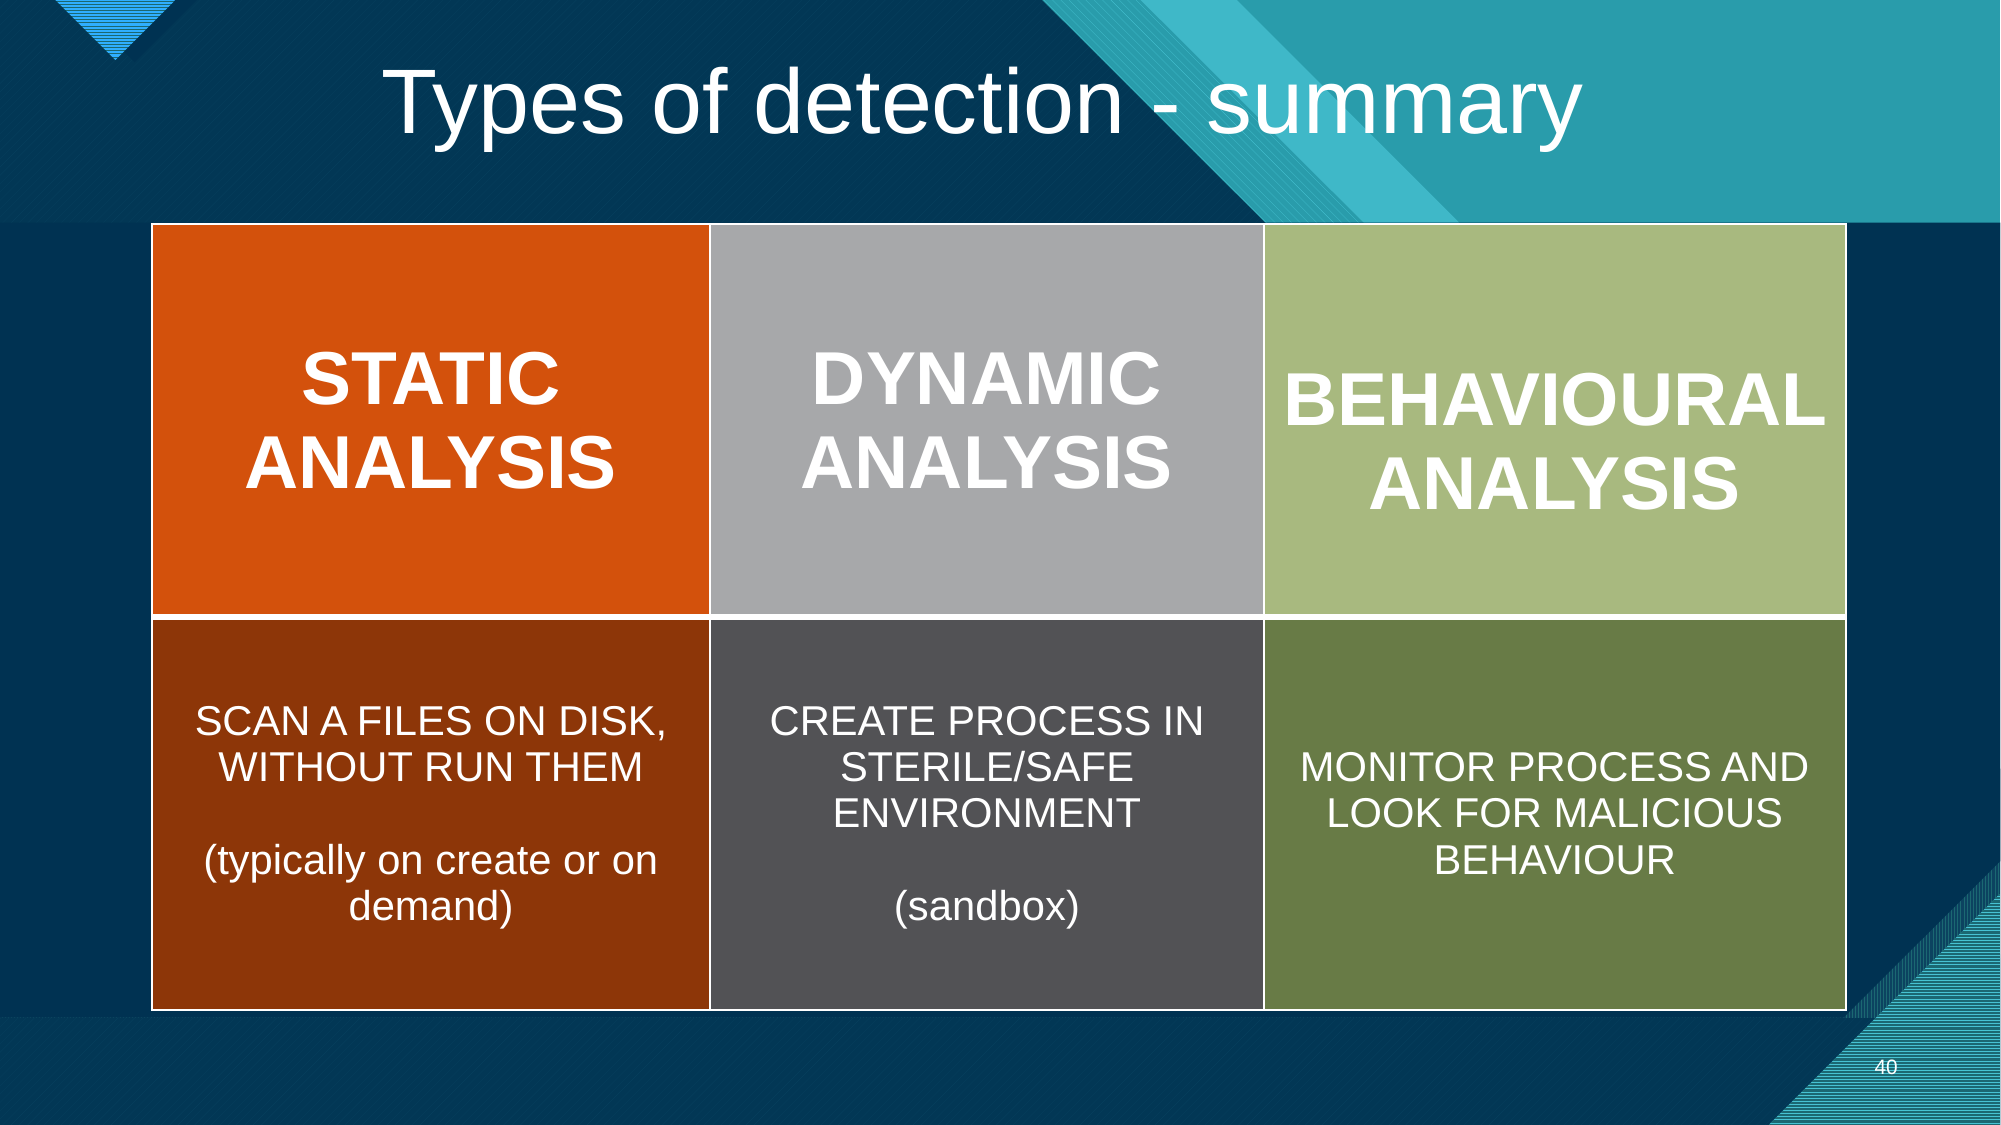

Types of detection - summary
| STATIC ANALYSIS | DYNAMIC ANALYSIS | BEHAVIOURAL ANALYSIS |
| --- | --- | --- |
| SCAN A FILES ON DISK, WITHOUT RUN THEM (typically on create or on demand) | CREATE PROCESS IN STERILE/SAFE ENVIRONMENT (sandbox) | MONITOR PROCESS AND LOOK FOR MALICIOUS BEHAVIOUR |

40